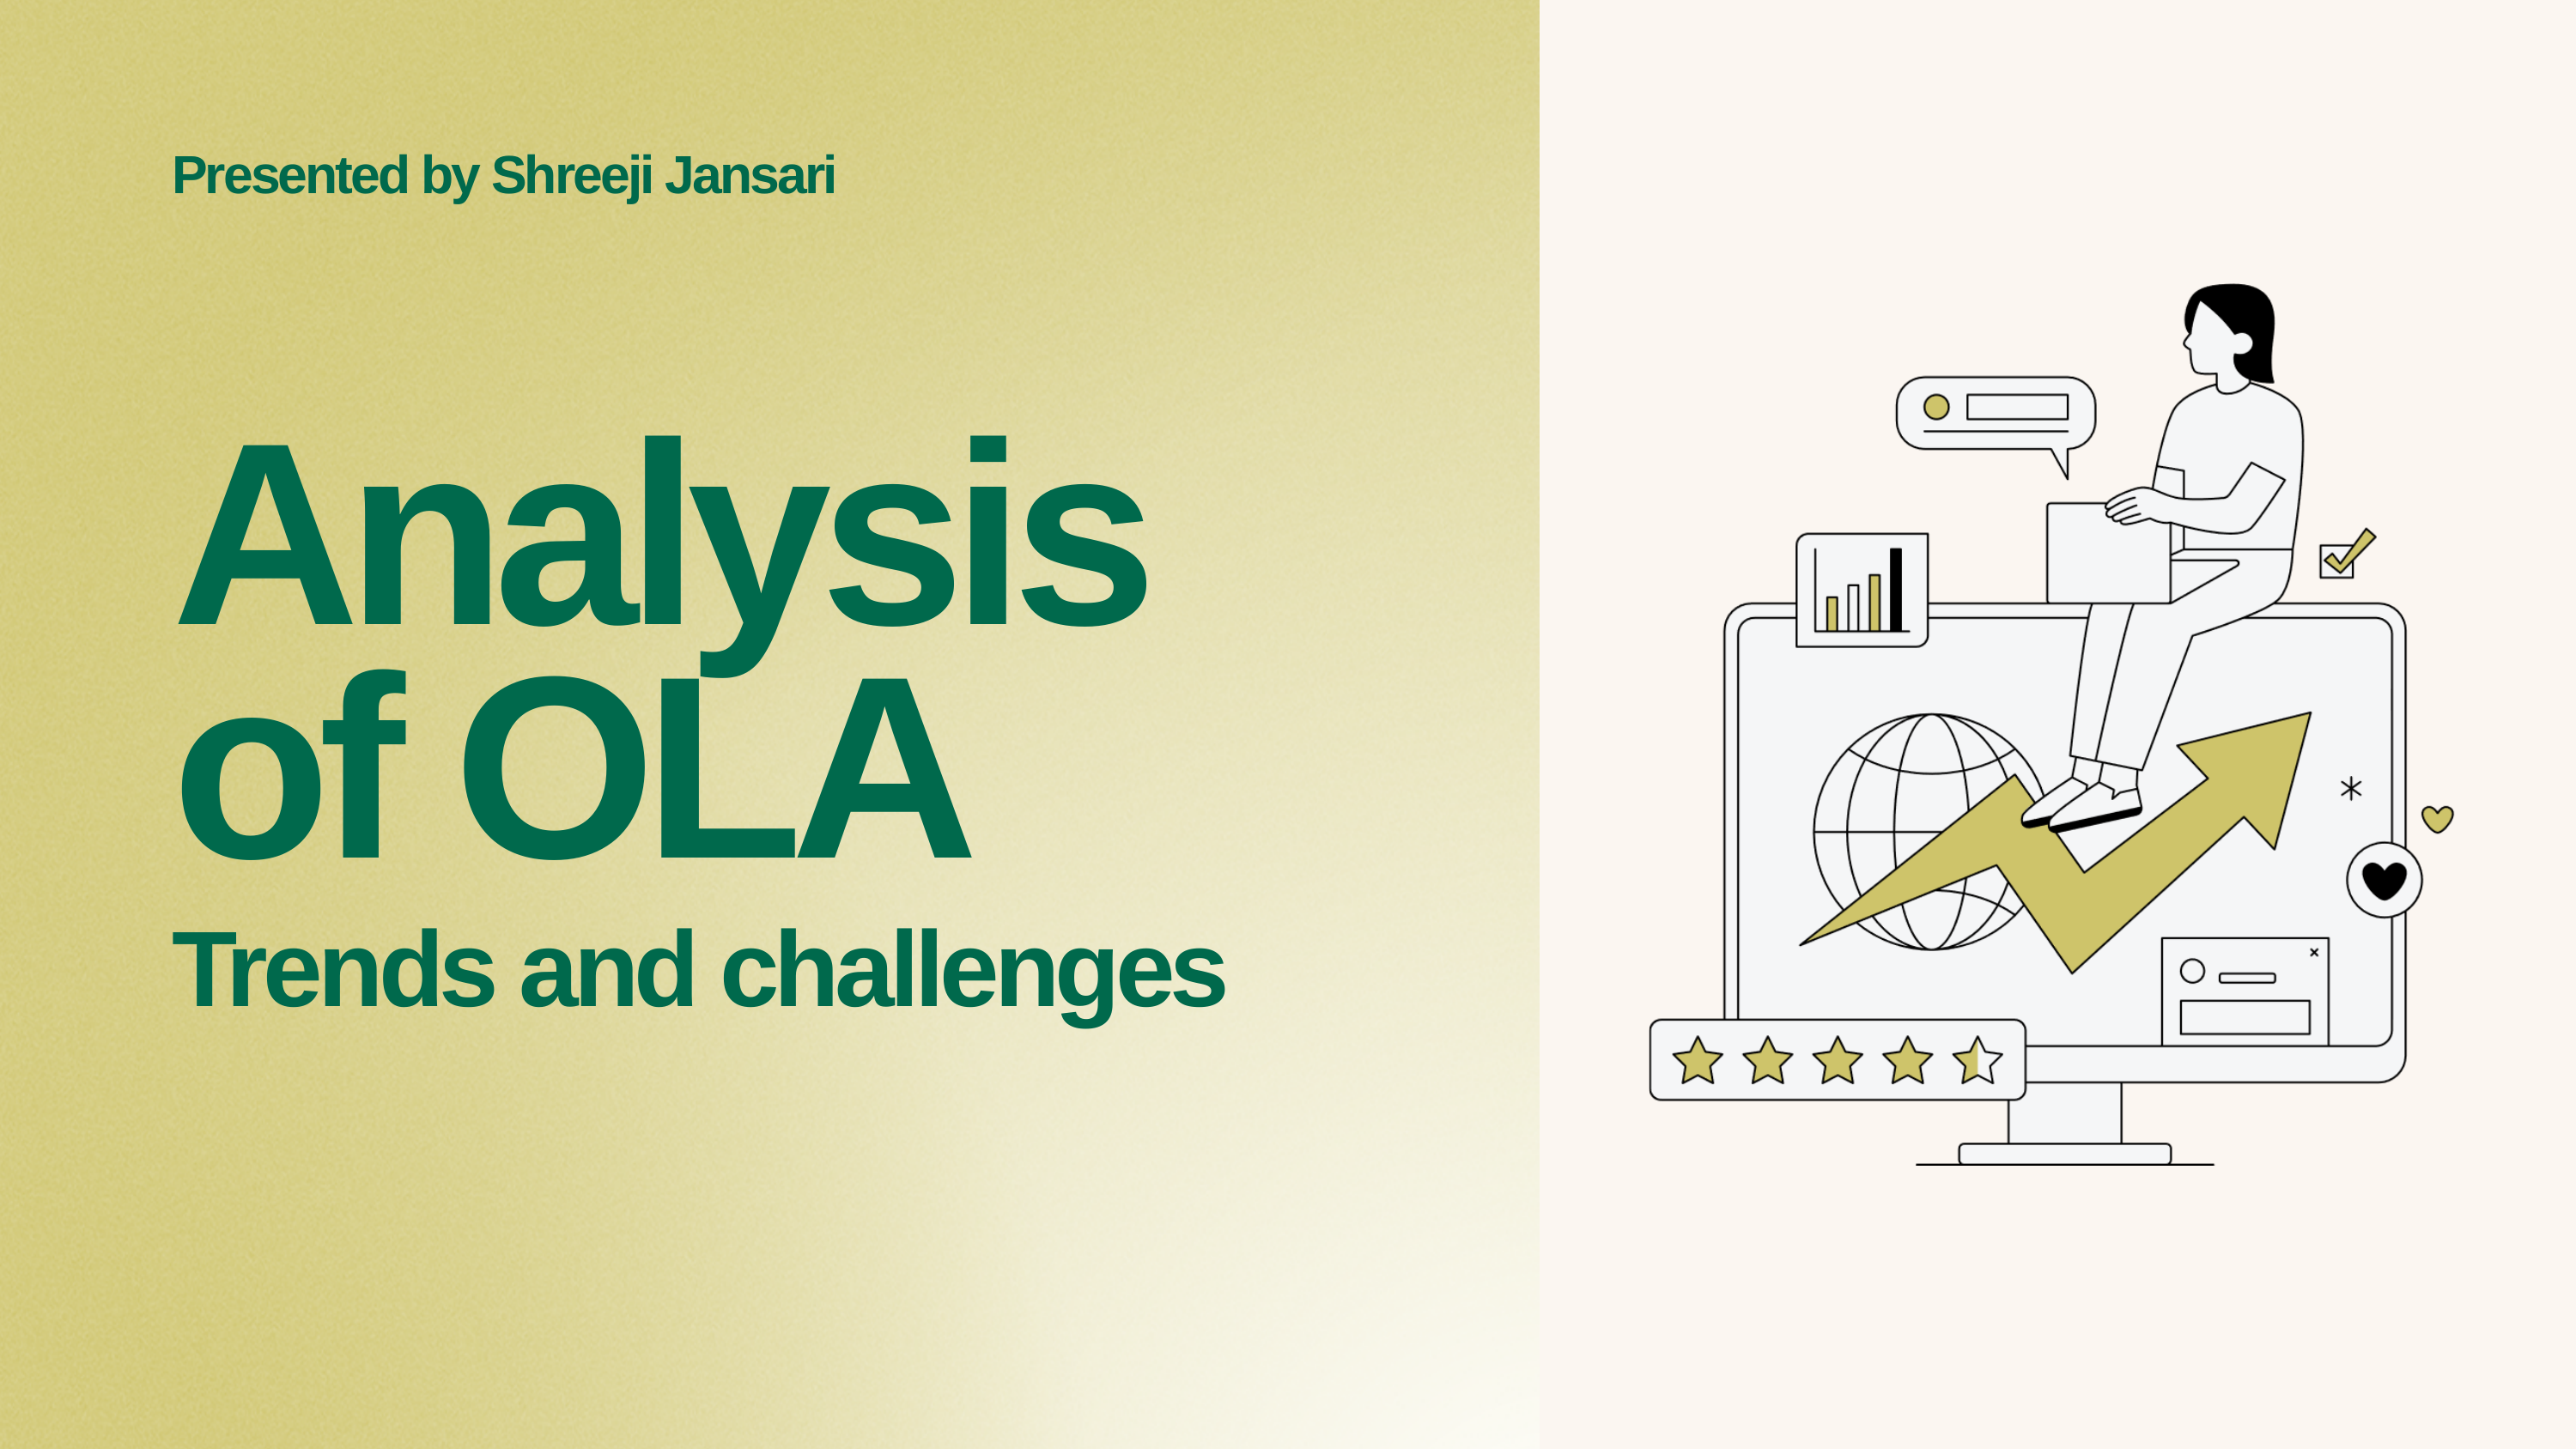

Presented by Shreeji Jansari

Analysis of OLA
Trends and challenges